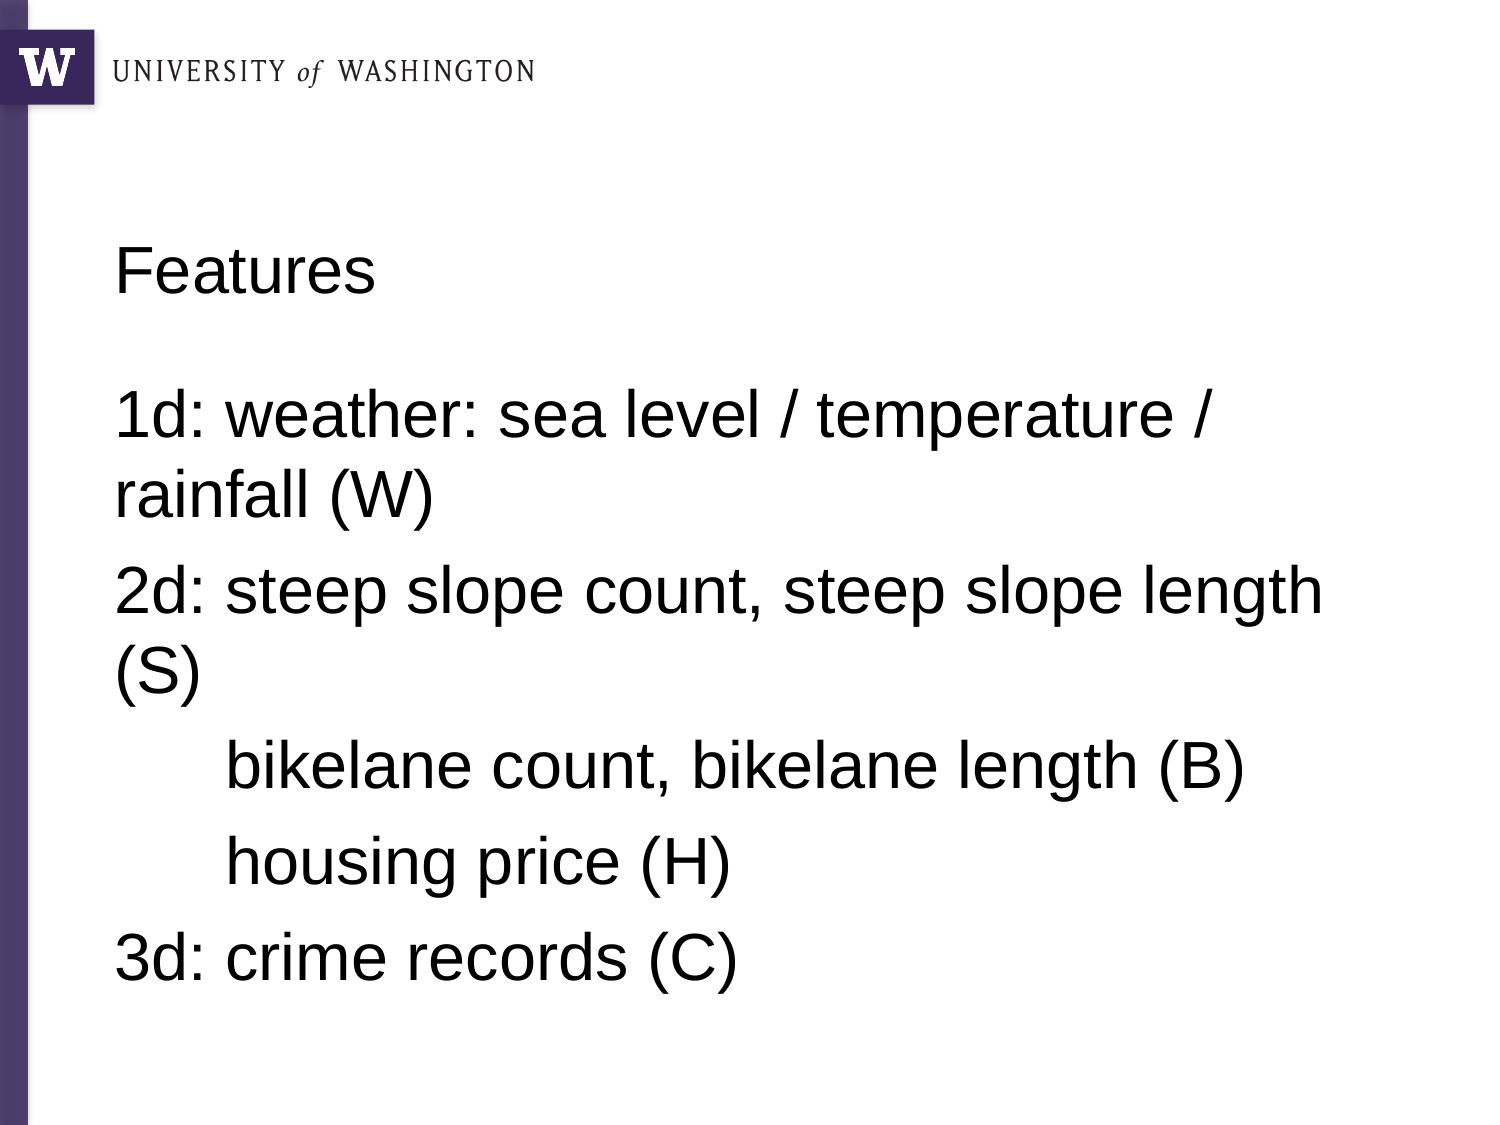

# Features
1d: weather: sea level / temperature / rainfall (W)
2d: steep slope count, steep slope length  (S)
      bikelane count, bikelane length (B)
      housing price (H)
3d: crime records (C)